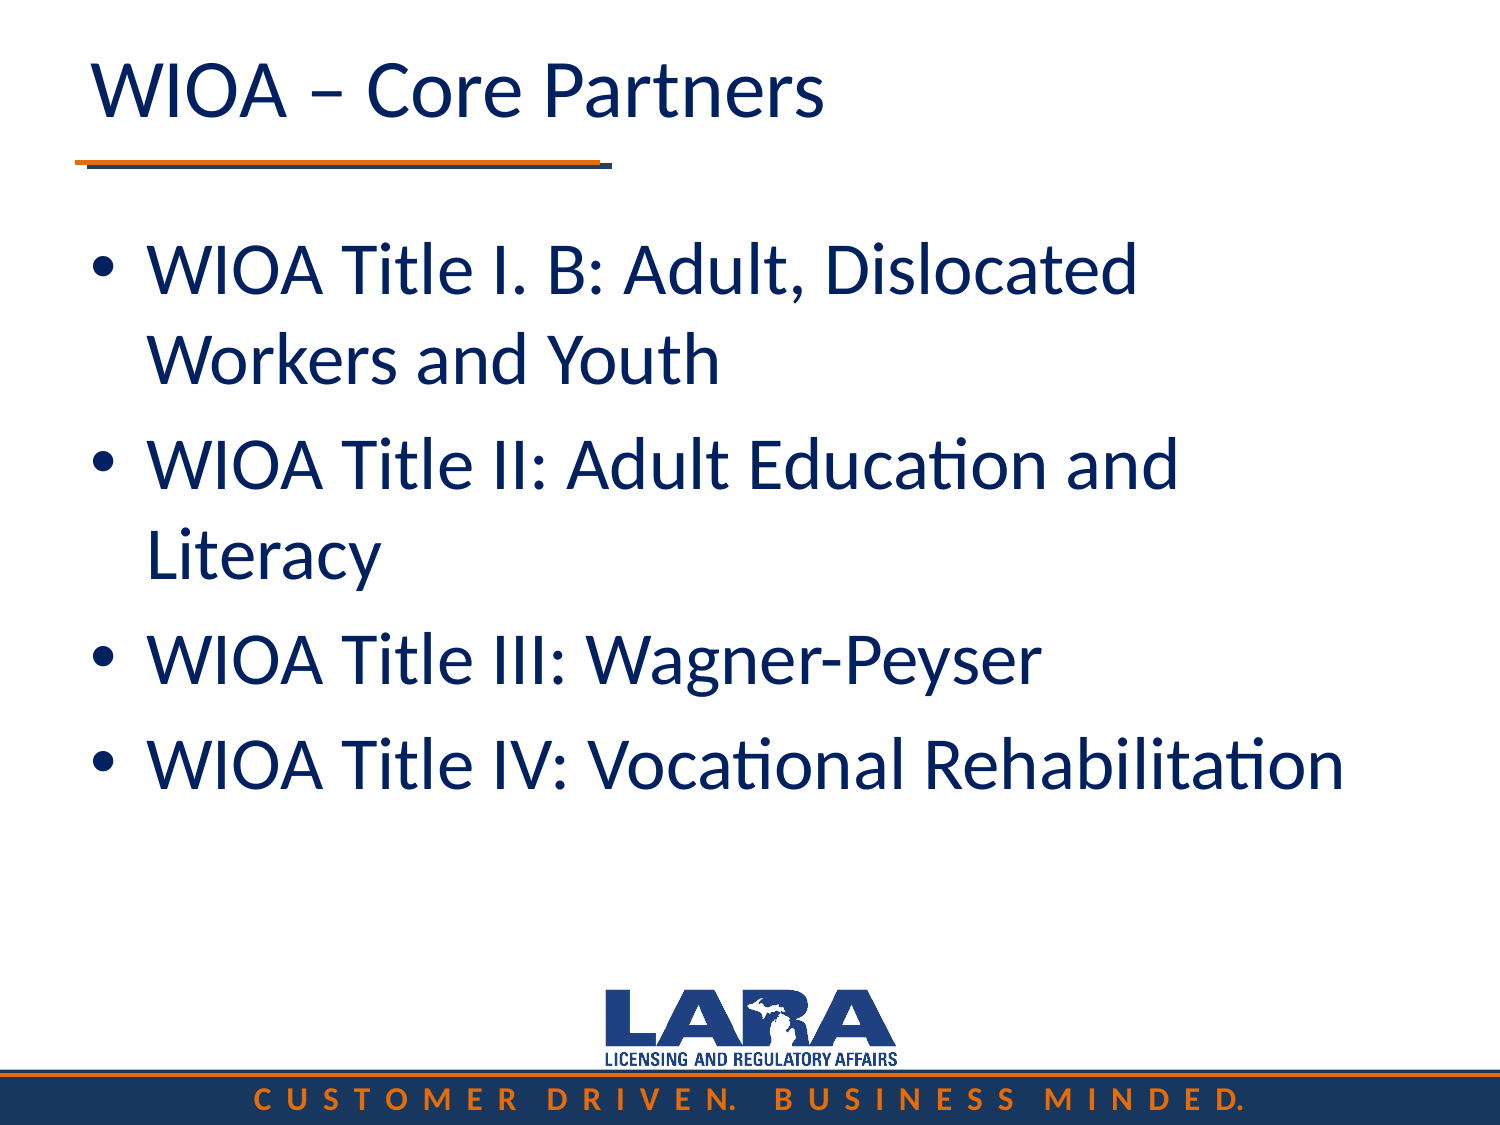

# WIOA – Core Partners
WIOA Title I. B: Adult, Dislocated Workers and Youth
WIOA Title II: Adult Education and Literacy
WIOA Title III: Wagner-Peyser
WIOA Title IV: Vocational Rehabilitation